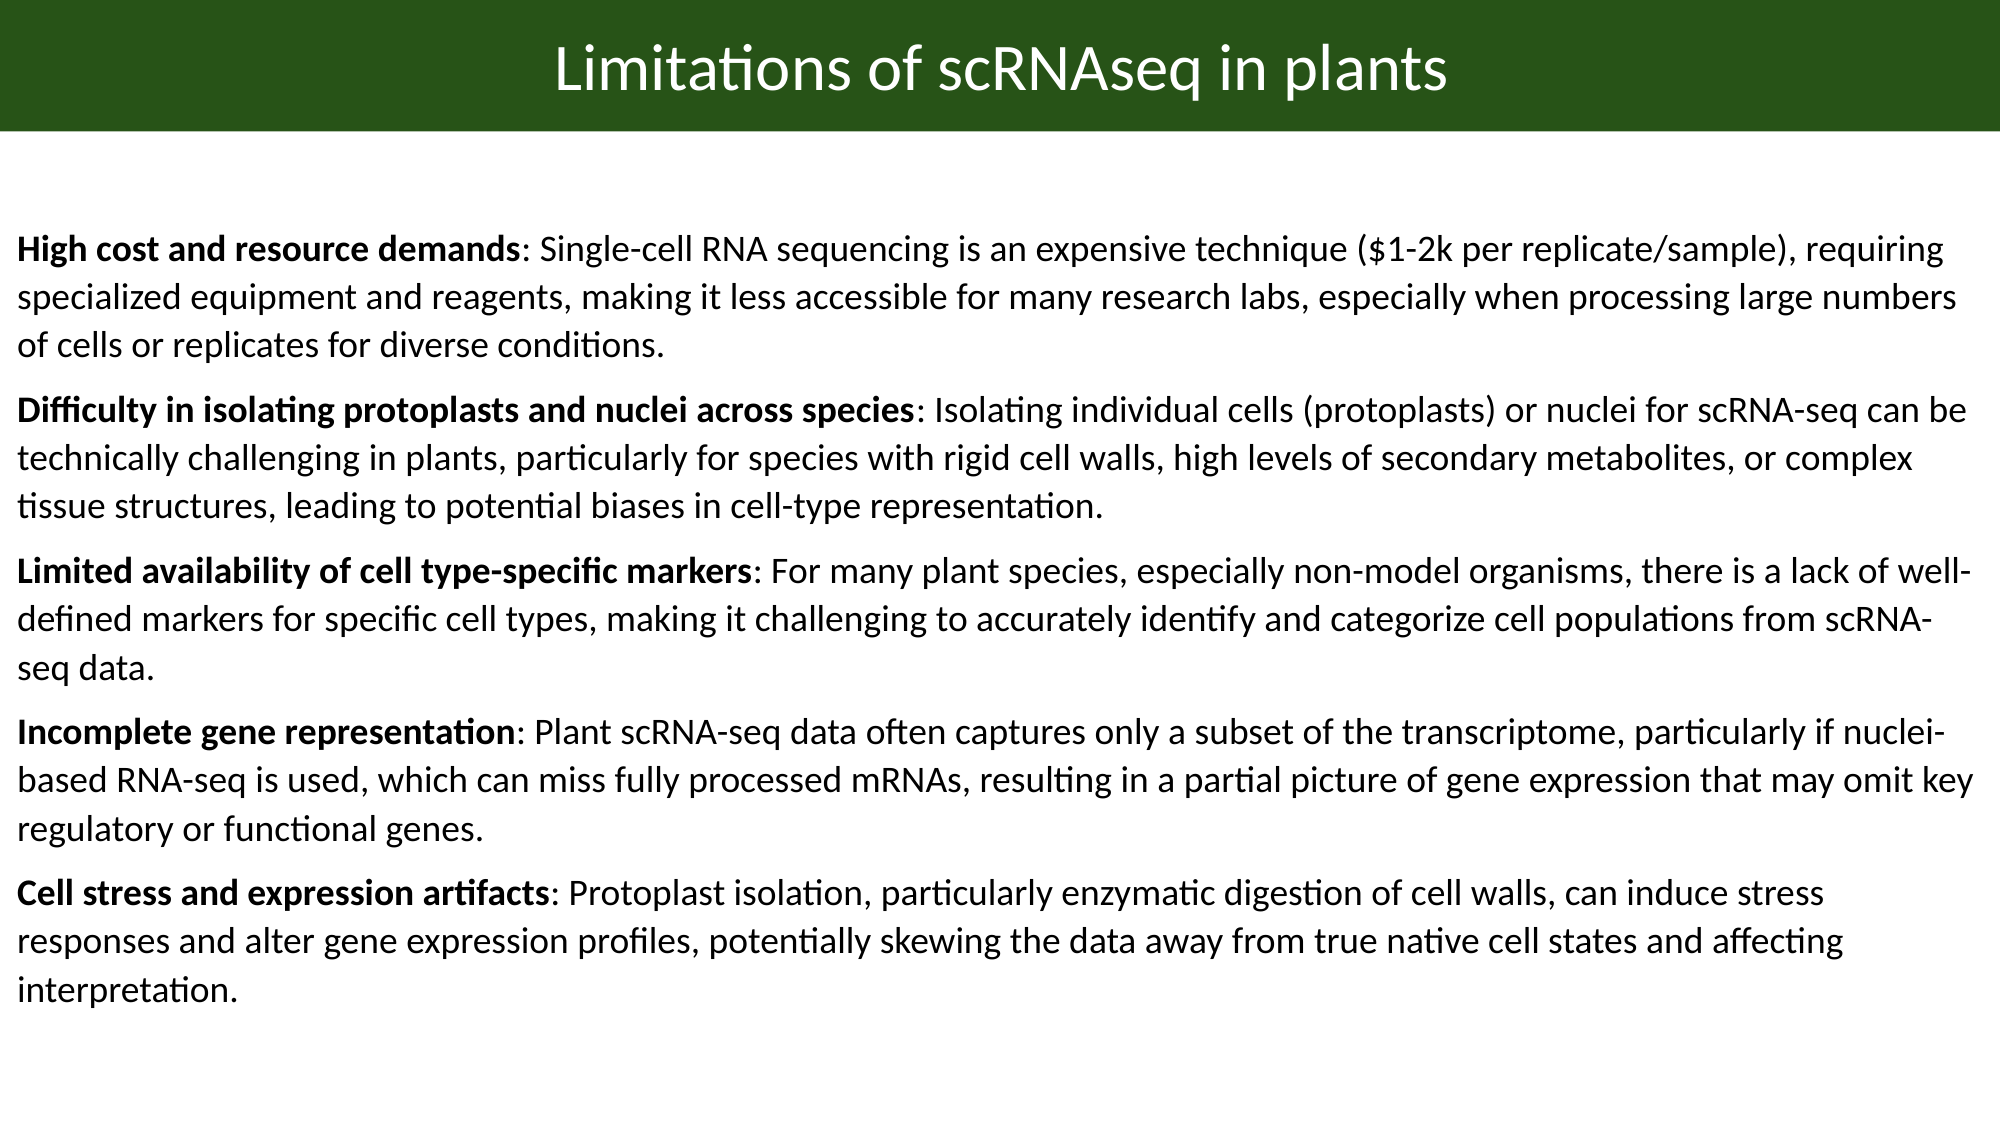

Limitations of scRNAseq in plants
High cost and resource demands: Single-cell RNA sequencing is an expensive technique ($1-2k per replicate/sample), requiring specialized equipment and reagents, making it less accessible for many research labs, especially when processing large numbers of cells or replicates for diverse conditions.
Difficulty in isolating protoplasts and nuclei across species: Isolating individual cells (protoplasts) or nuclei for scRNA-seq can be technically challenging in plants, particularly for species with rigid cell walls, high levels of secondary metabolites, or complex tissue structures, leading to potential biases in cell-type representation.
Limited availability of cell type-specific markers: For many plant species, especially non-model organisms, there is a lack of well-defined markers for specific cell types, making it challenging to accurately identify and categorize cell populations from scRNA-seq data.
Incomplete gene representation: Plant scRNA-seq data often captures only a subset of the transcriptome, particularly if nuclei-based RNA-seq is used, which can miss fully processed mRNAs, resulting in a partial picture of gene expression that may omit key regulatory or functional genes.
Cell stress and expression artifacts: Protoplast isolation, particularly enzymatic digestion of cell walls, can induce stress responses and alter gene expression profiles, potentially skewing the data away from true native cell states and affecting interpretation.